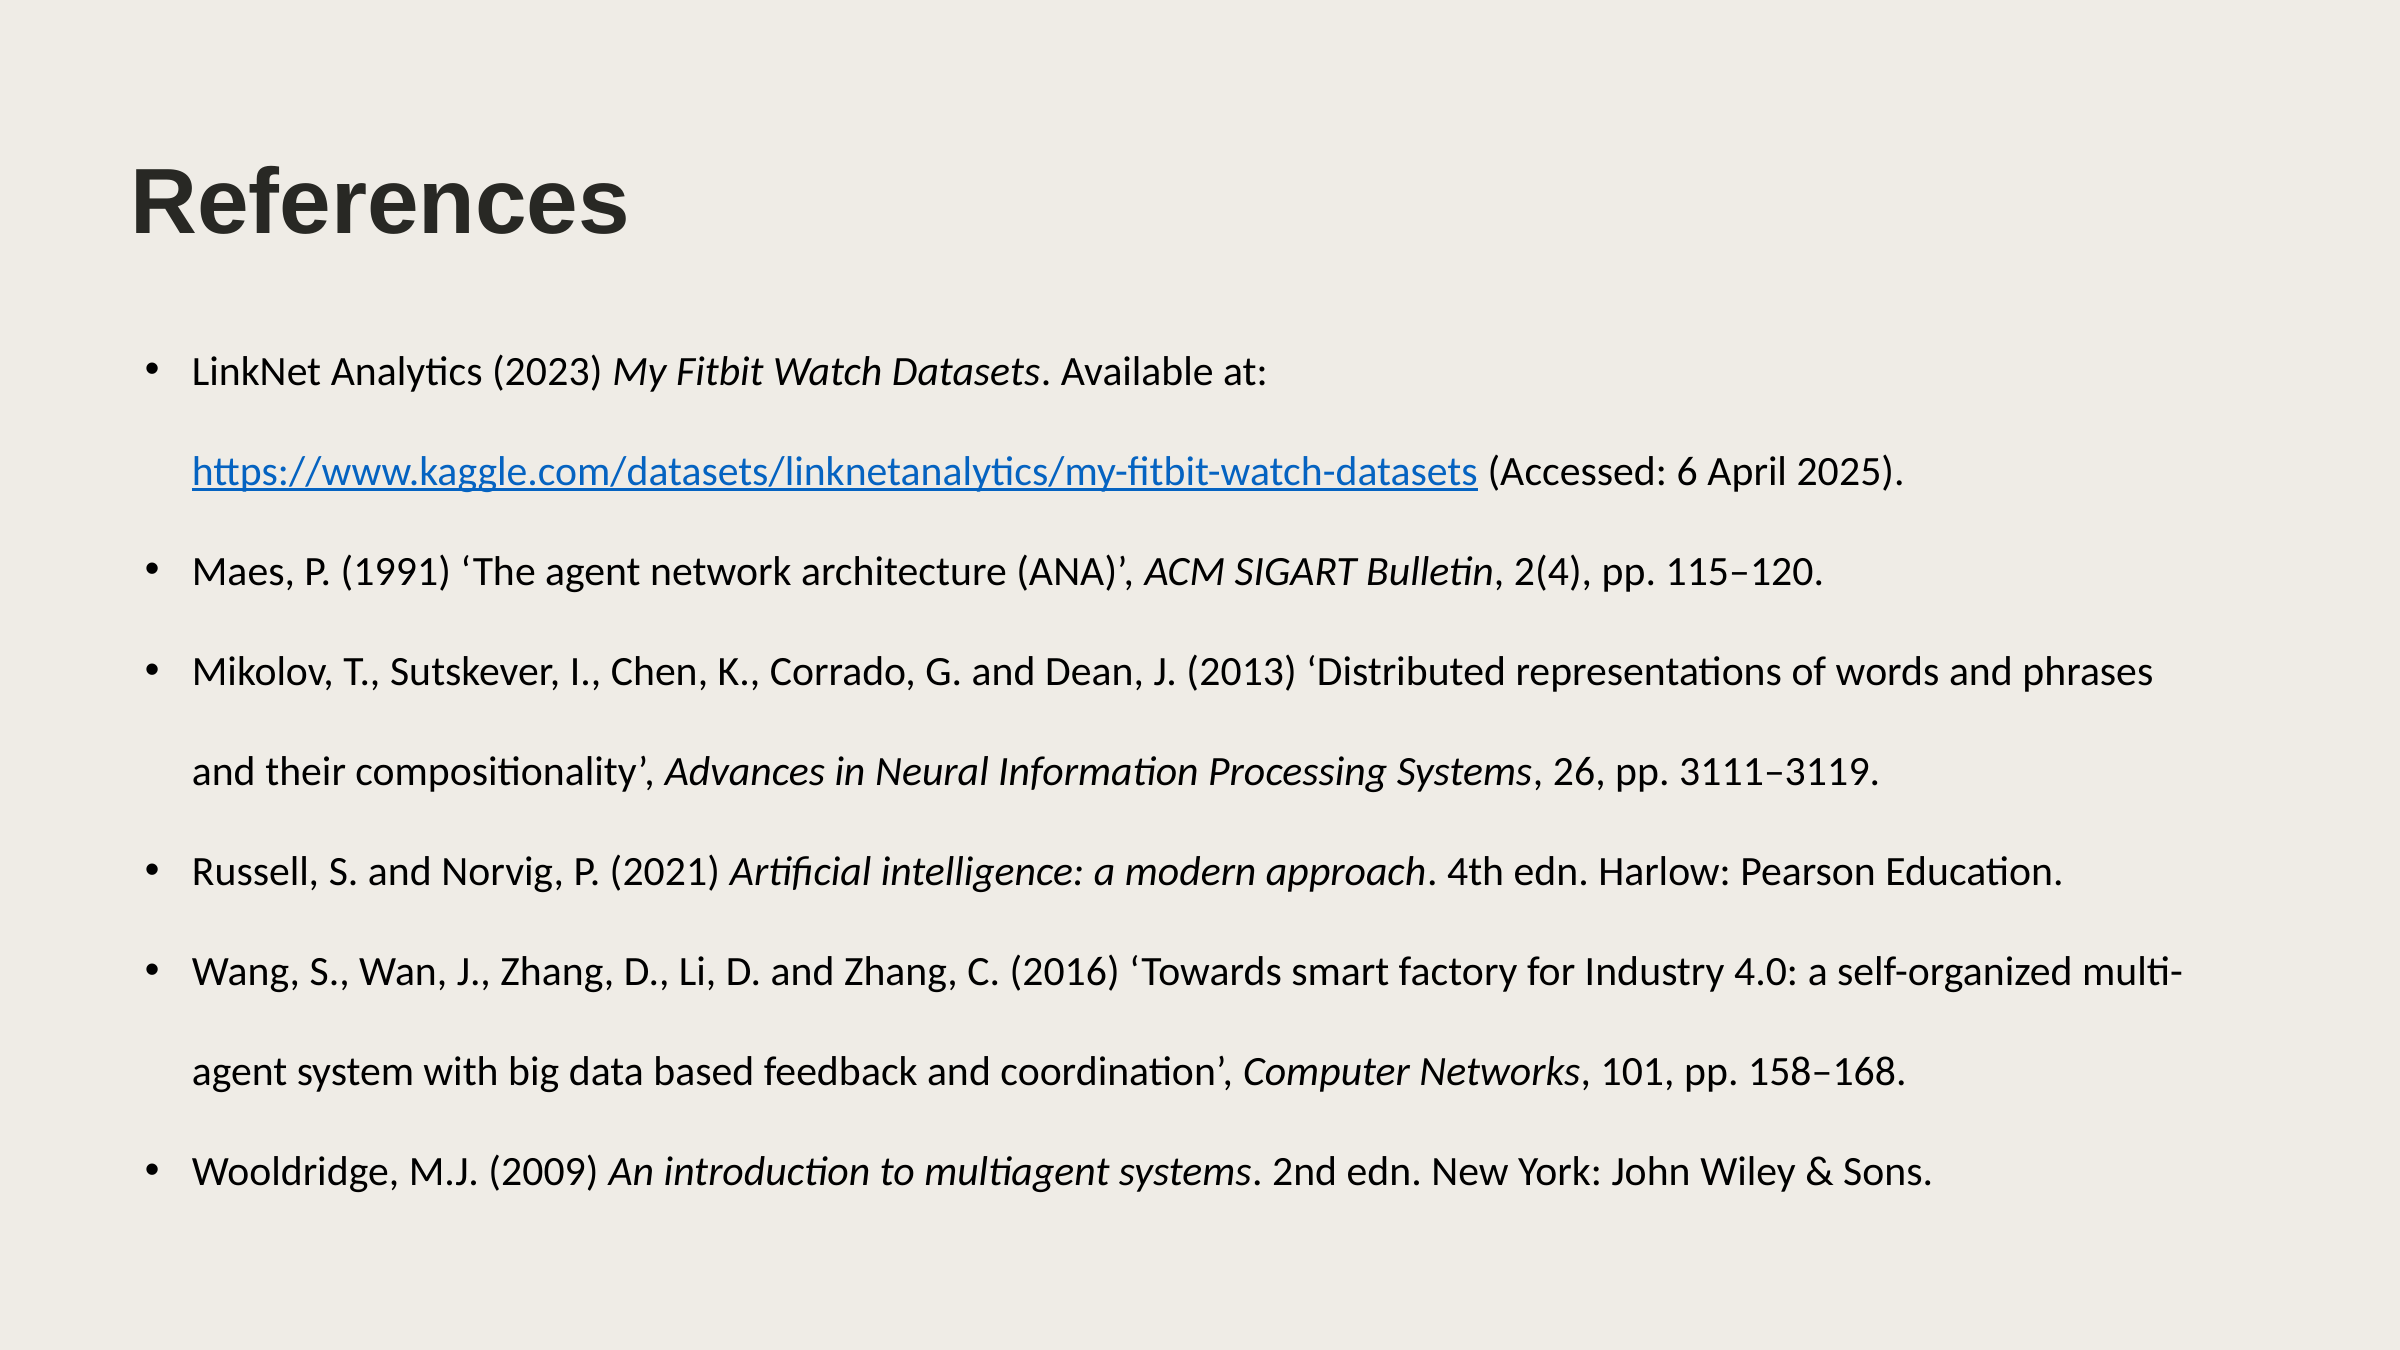

References
LinkNet Analytics (2023) My Fitbit Watch Datasets. Available at: https://www.kaggle.com/datasets/linknetanalytics/my-fitbit-watch-datasets (Accessed: 6 April 2025).
Maes, P. (1991) ‘The agent network architecture (ANA)’, ACM SIGART Bulletin, 2(4), pp. 115–120.
Mikolov, T., Sutskever, I., Chen, K., Corrado, G. and Dean, J. (2013) ‘Distributed representations of words and phrases and their compositionality’, Advances in Neural Information Processing Systems, 26, pp. 3111–3119.
Russell, S. and Norvig, P. (2021) Artificial intelligence: a modern approach. 4th edn. Harlow: Pearson Education.
Wang, S., Wan, J., Zhang, D., Li, D. and Zhang, C. (2016) ‘Towards smart factory for Industry 4.0: a self-organized multi-agent system with big data based feedback and coordination’, Computer Networks, 101, pp. 158–168.
Wooldridge, M.J. (2009) An introduction to multiagent systems. 2nd edn. New York: John Wiley & Sons.